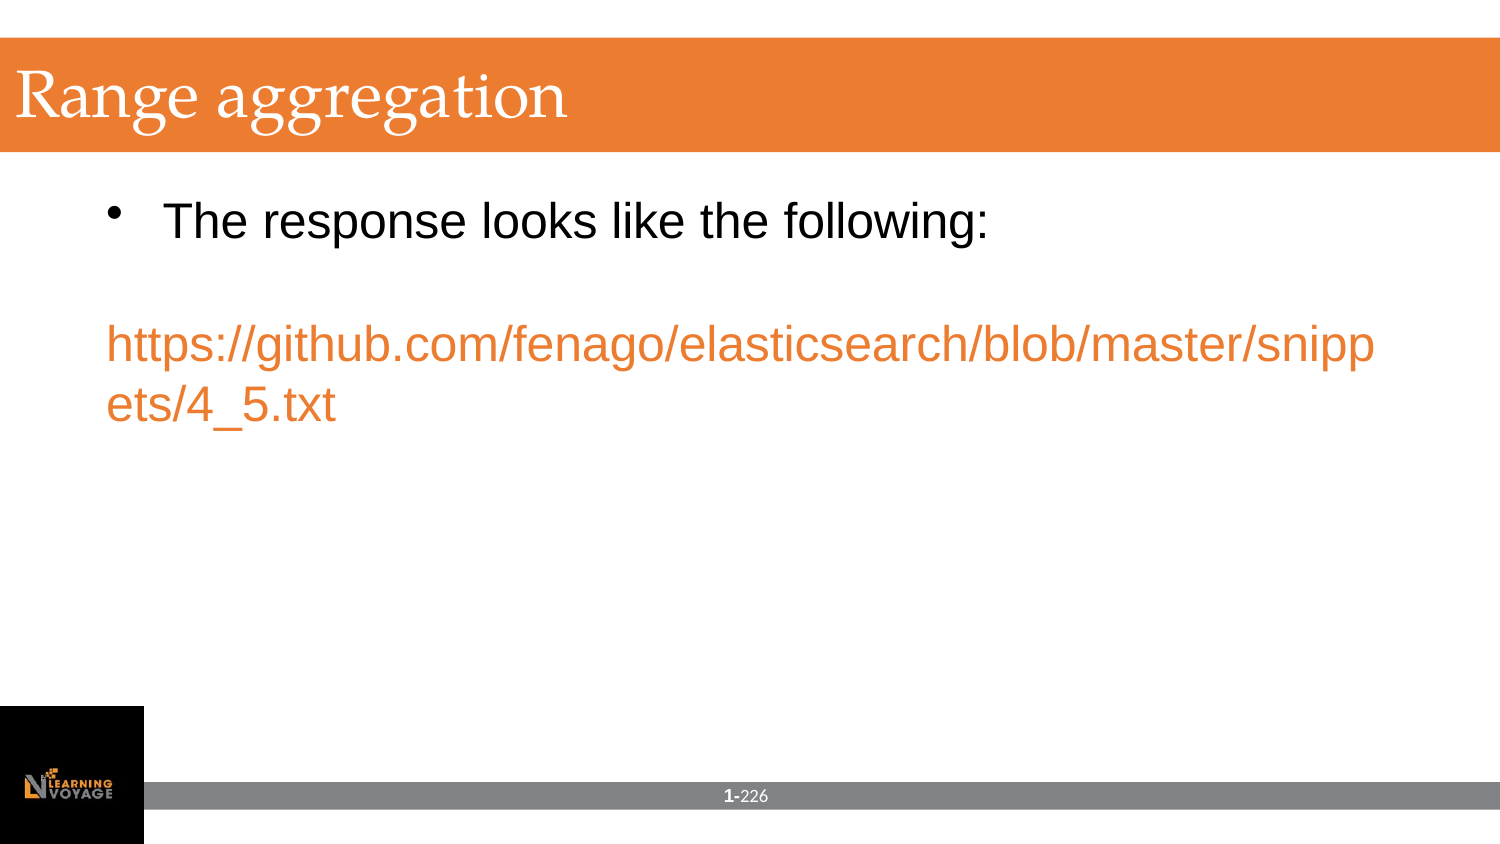

# Range aggregation
The response looks like the following:

https://github.com/fenago/elasticsearch/blob/master/snipp
ets/4_5.txt
1-226